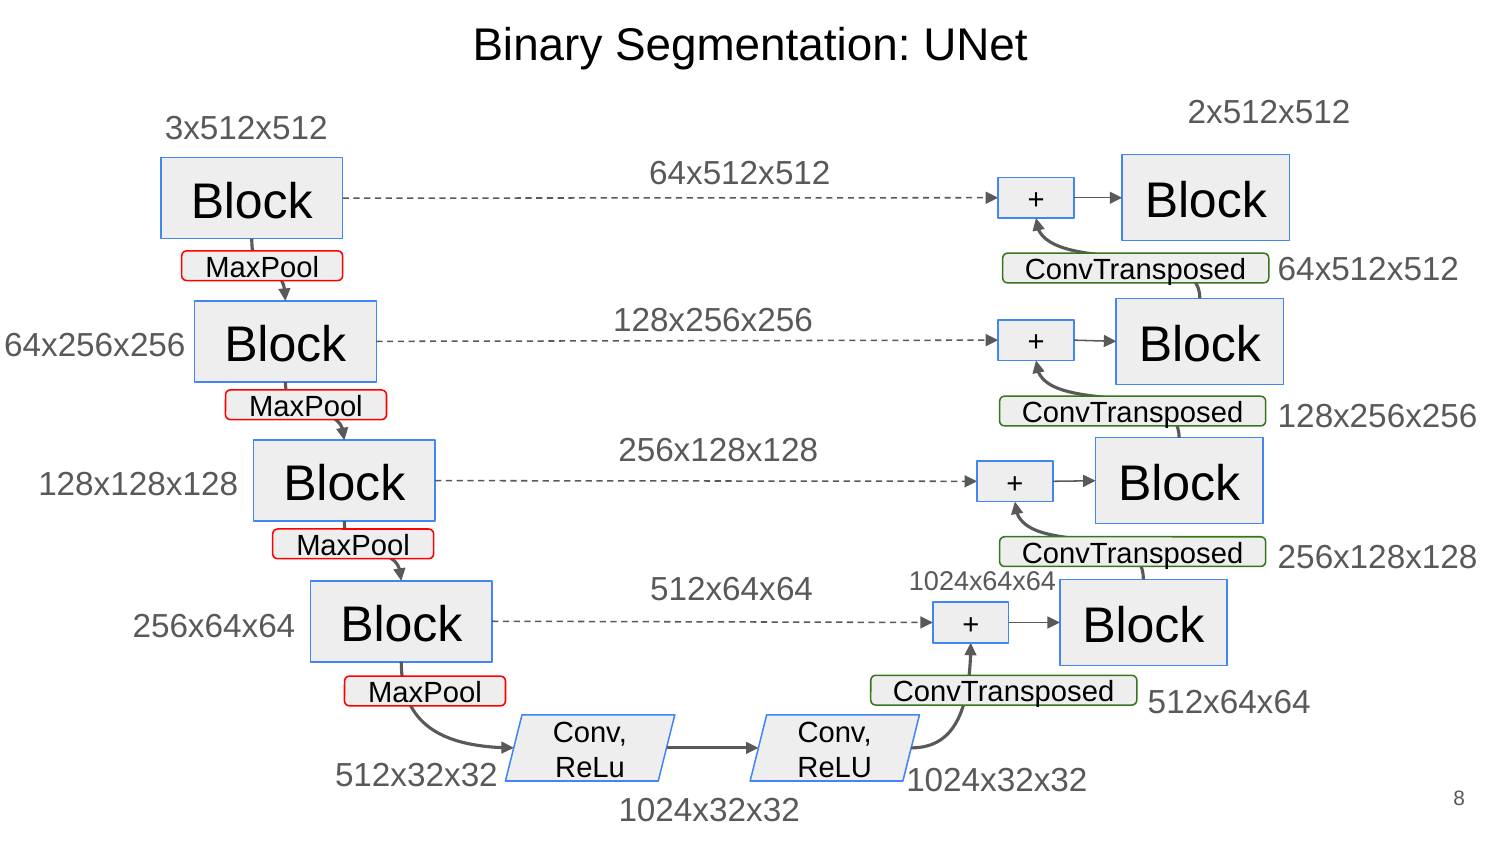

Binary Segmentation: UNet
2x512x512
3x512x512
64x512x512
Block
Block
+
64x512x512
MaxPool
ConvTransposed
128x256x256
Block
Block
64x256x256
+
128x256x256
MaxPool
ConvTransposed
256x128x128
Block
Block
128x128x128
+
256x128x128
MaxPool
ConvTransposed
1024x64x64
512x64x64
Block
Block
256x64x64
+
512x64x64
ConvTransposed
MaxPool
Conv, ReLu
Conv, ReLU
512x32x32
1024x32x32
8
1024x32x32